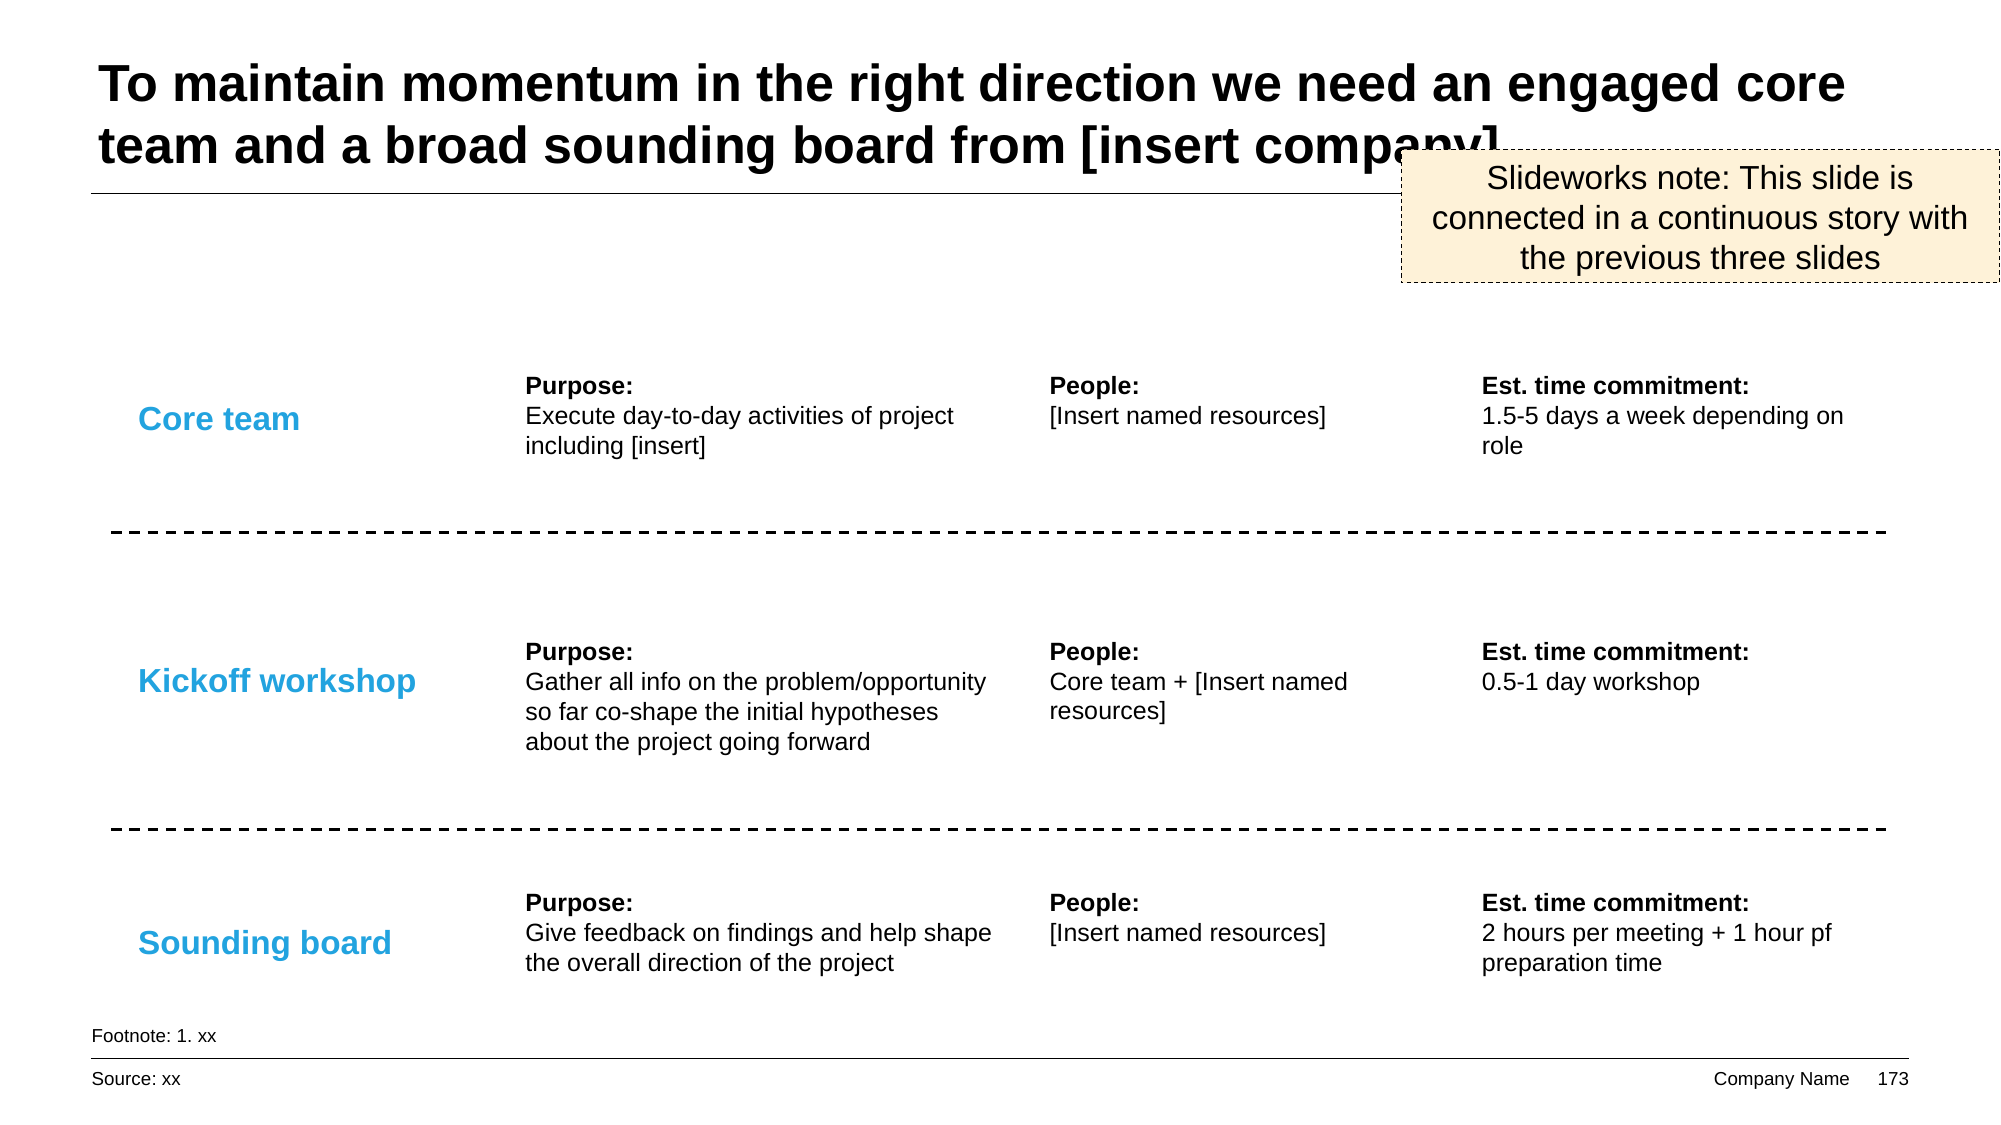

# To maintain momentum in the right direction we need an engaged core team and a broad sounding board from [insert company]
Slideworks note: This slide is connected in a continuous story with the previous three slides

Core team
Purpose:
Execute day-to-day activities of project including [insert]
People:
[Insert named resources]
Est. time commitment:
1.5-5 days a week depending on role
Kickoff workshop
People:
Core team + [Insert named resources]
Est. time commitment:
0.5-1 day workshop
Purpose:
Gather all info on the problem/opportunity so far co-shape the initial hypotheses about the project going forward
Sounding board
Purpose:
Give feedback on findings and help shape the overall direction of the project
People:
[Insert named resources]
Est. time commitment:
2 hours per meeting + 1 hour pf preparation time
Footnote: 1. xx
Source: xx